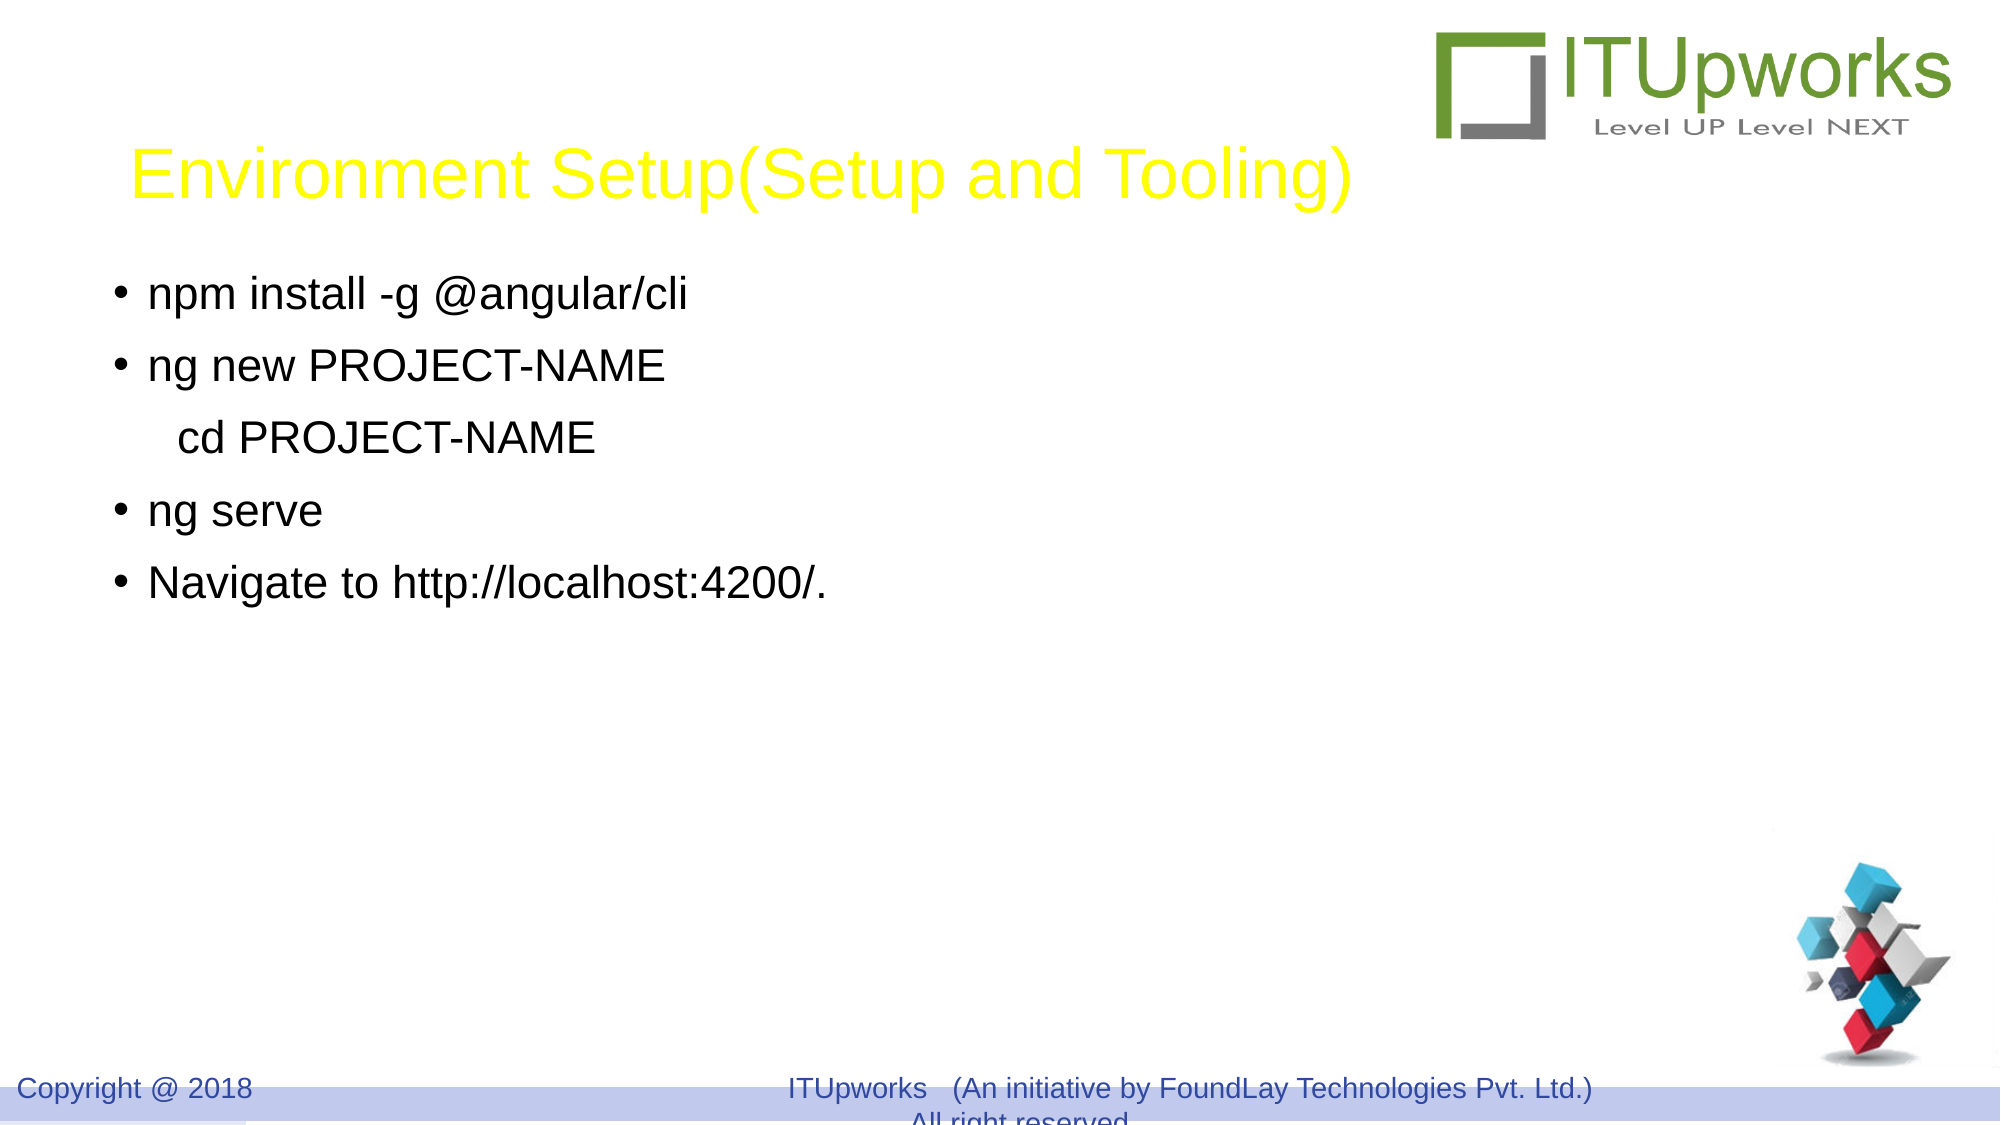

# Environment Setup(Setup and Tooling)
npm install -g @angular/cli
ng new PROJECT-NAME
     cd PROJECT-NAME
ng serve
Navigate to http://localhost:4200/.